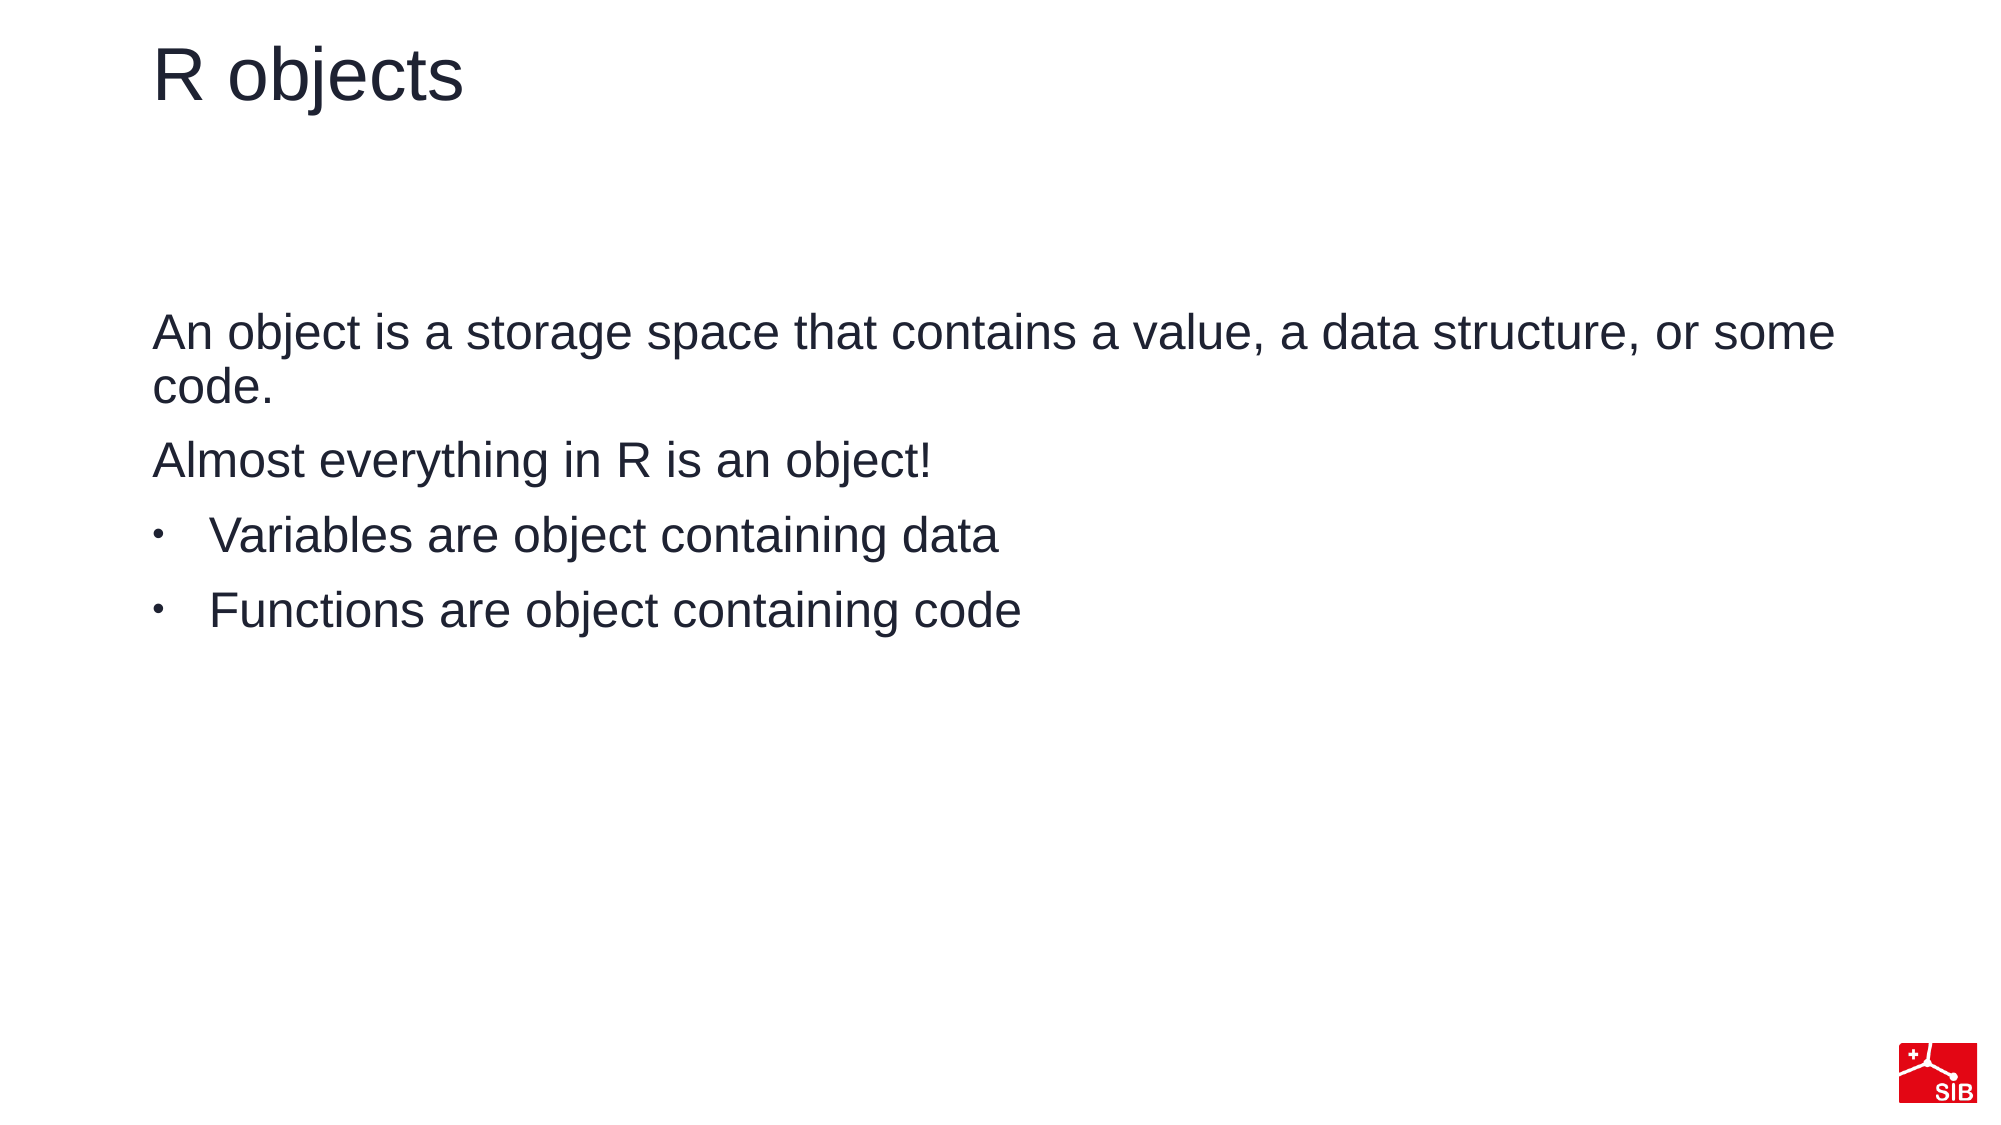

# R objects
An object is a storage space that contains a value, a data structure, or some code.
Almost everything in R is an object!
Variables are object containing data
Functions are object containing code